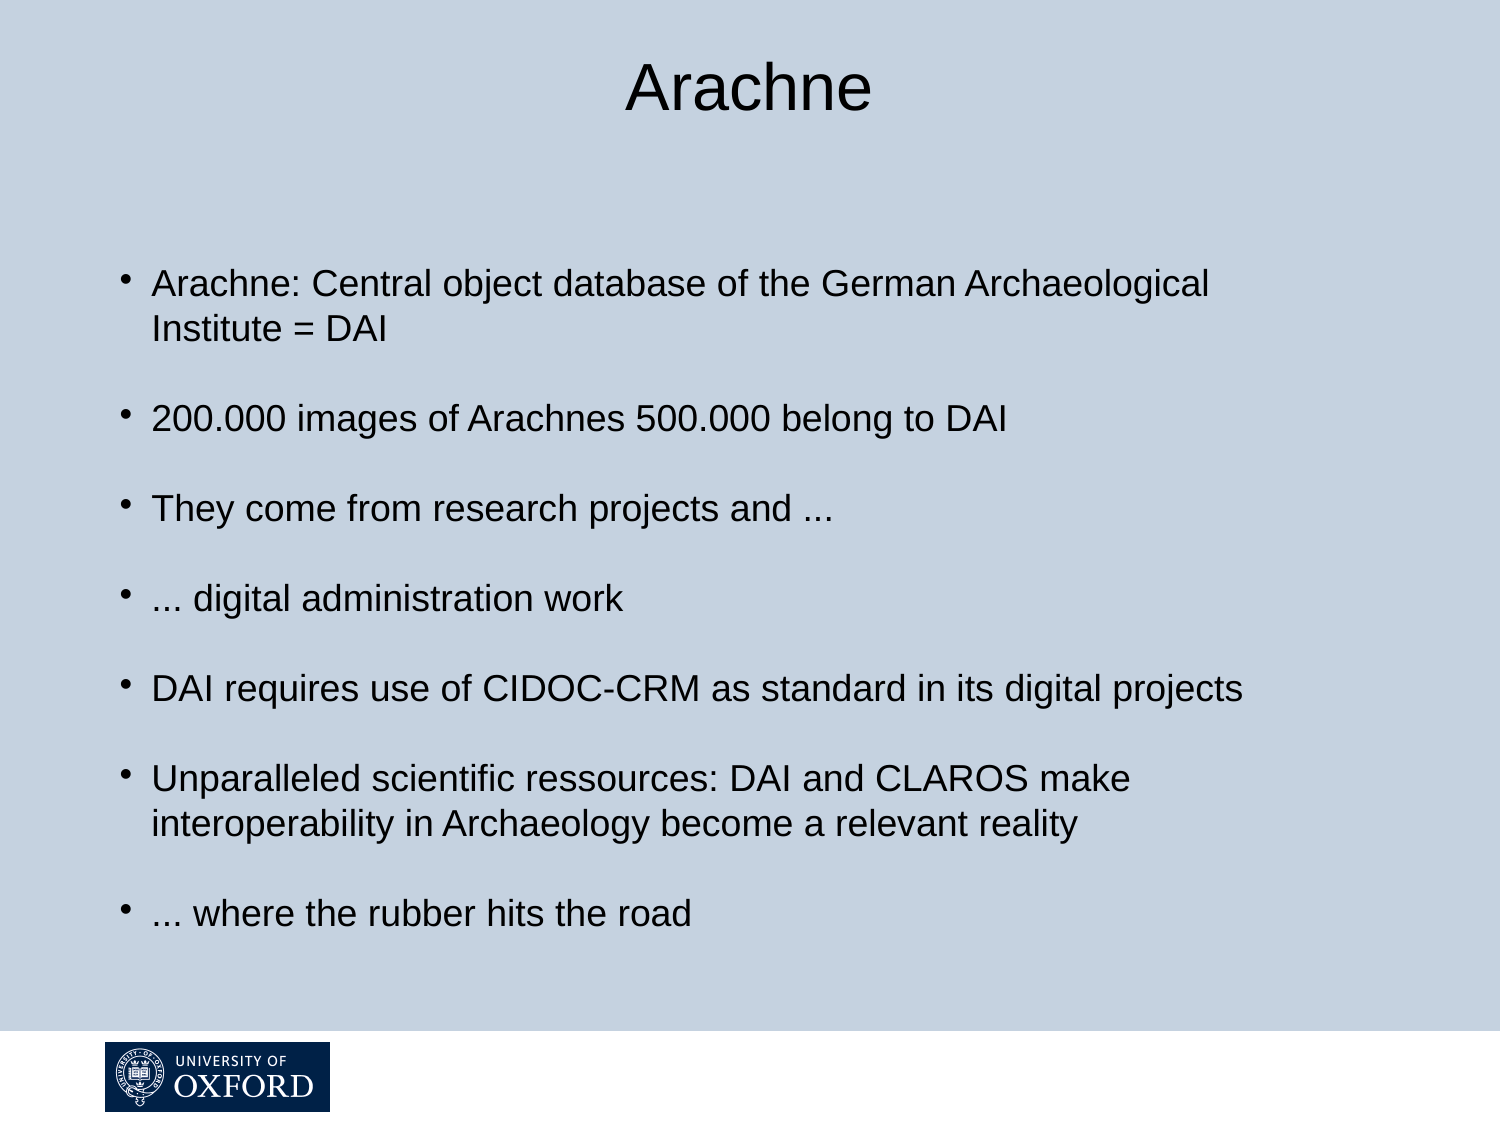

Arachne

Arachne: Central object database of the German Archaeological Institute = DAI
200.000 images of Arachnes 500.000 belong to DAI
They come from research projects and ...
... digital administration work
DAI requires use of CIDOC-CRM as standard in its digital projects
Unparalleled scientific ressources: DAI and CLAROS make interoperability in Archaeology become a relevant reality
... where the rubber hits the road